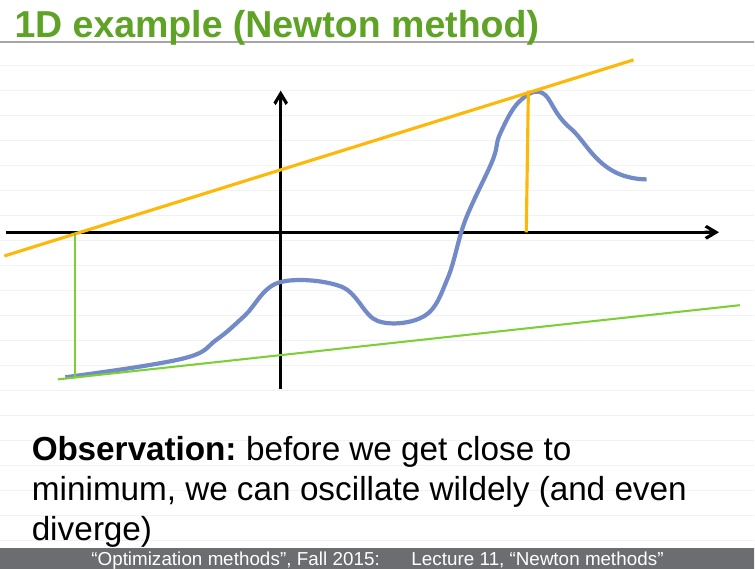

# 1D example (Newton method)

Observation: before we get close to minimum, we can oscillate wildely (and even diverge)